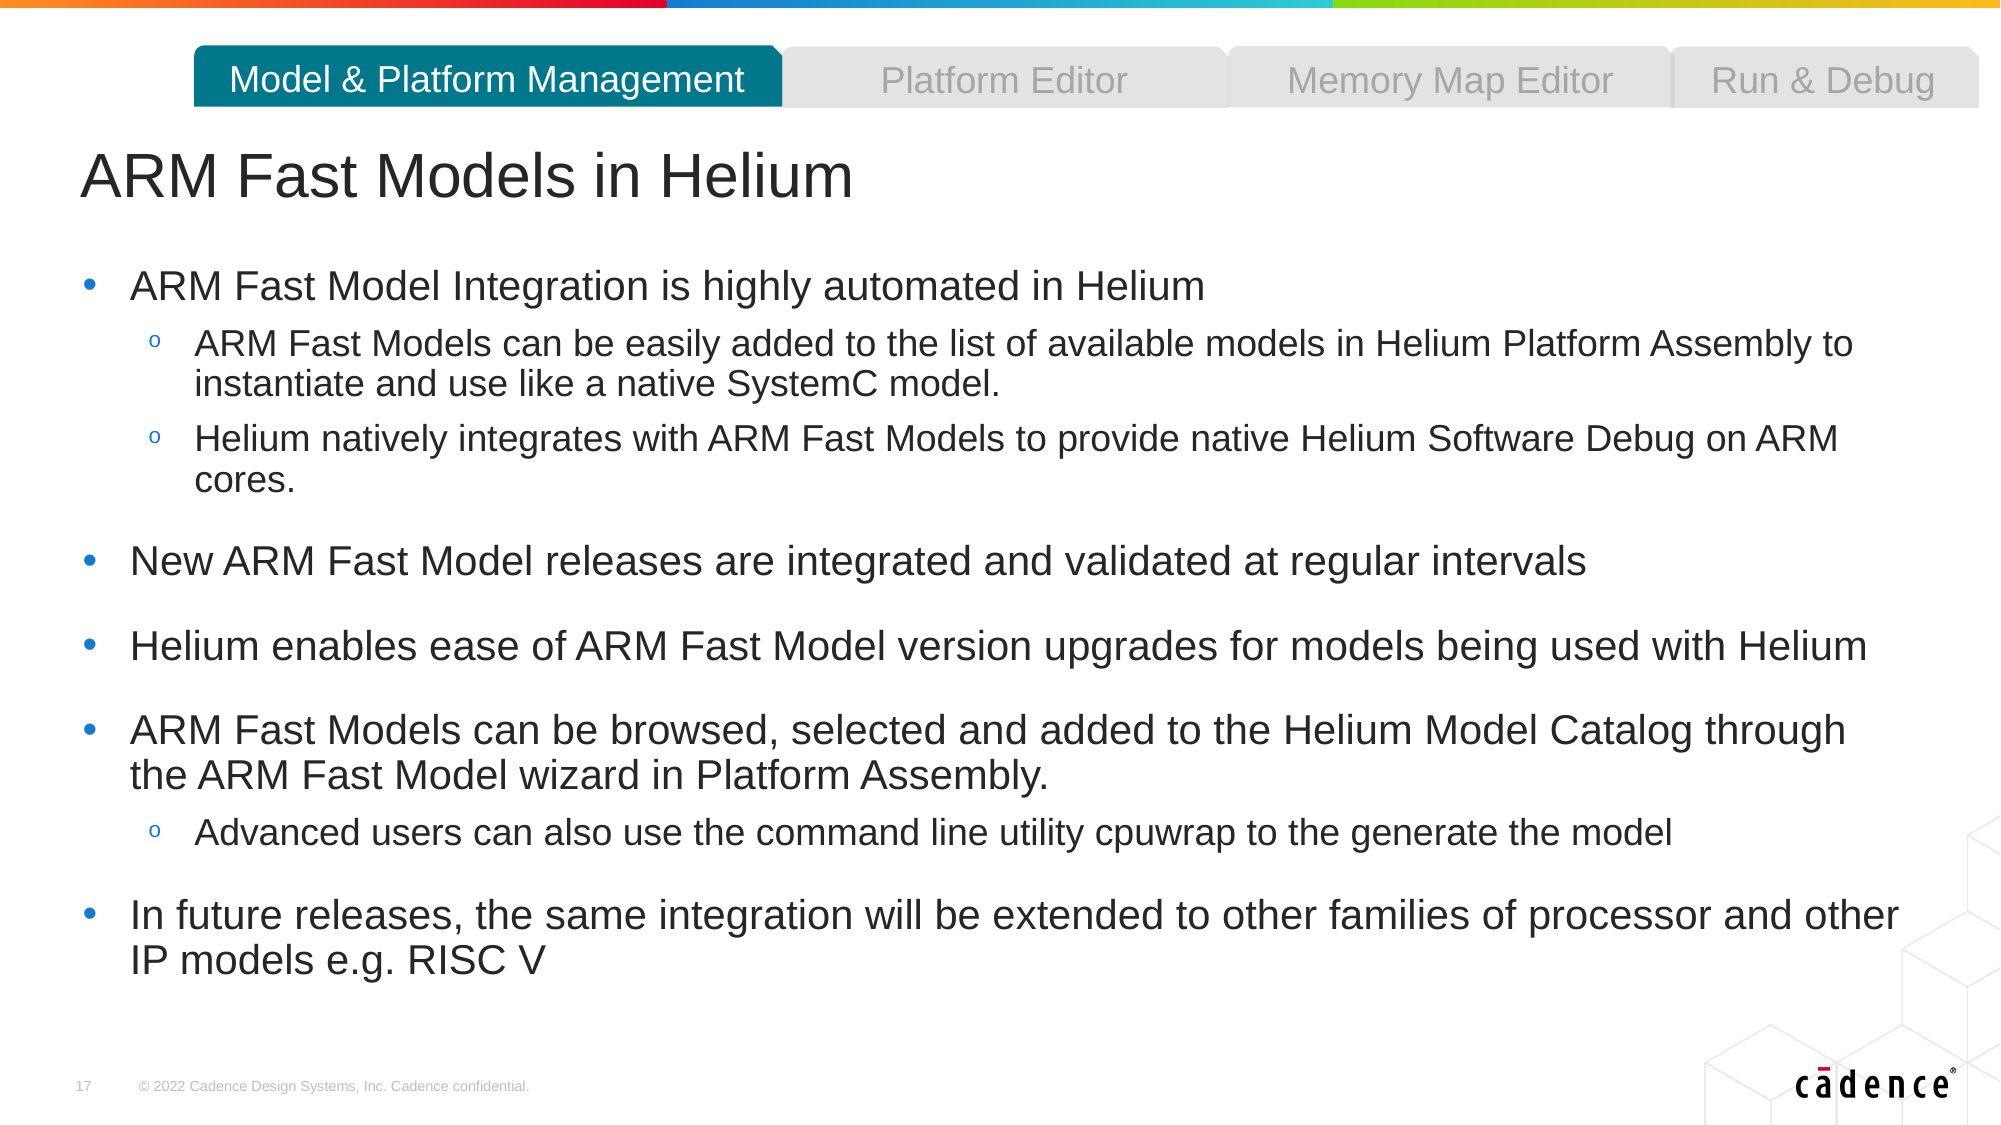

Model & Platform Management
Memory Map Editor
Platform Editor
Run & Debug
# ARM Fast Models in Helium
ARM Fast Model Integration is highly automated in Helium
ARM Fast Models can be easily added to the list of available models in Helium Platform Assembly to instantiate and use like a native SystemC model.
Helium natively integrates with ARM Fast Models to provide native Helium Software Debug on ARM cores.
New ARM Fast Model releases are integrated and validated at regular intervals
Helium enables ease of ARM Fast Model version upgrades for models being used with Helium
ARM Fast Models can be browsed, selected and added to the Helium Model Catalog through the ARM Fast Model wizard in Platform Assembly.
Advanced users can also use the command line utility cpuwrap to the generate the model
In future releases, the same integration will be extended to other families of processor and other IP models e.g. RISC V